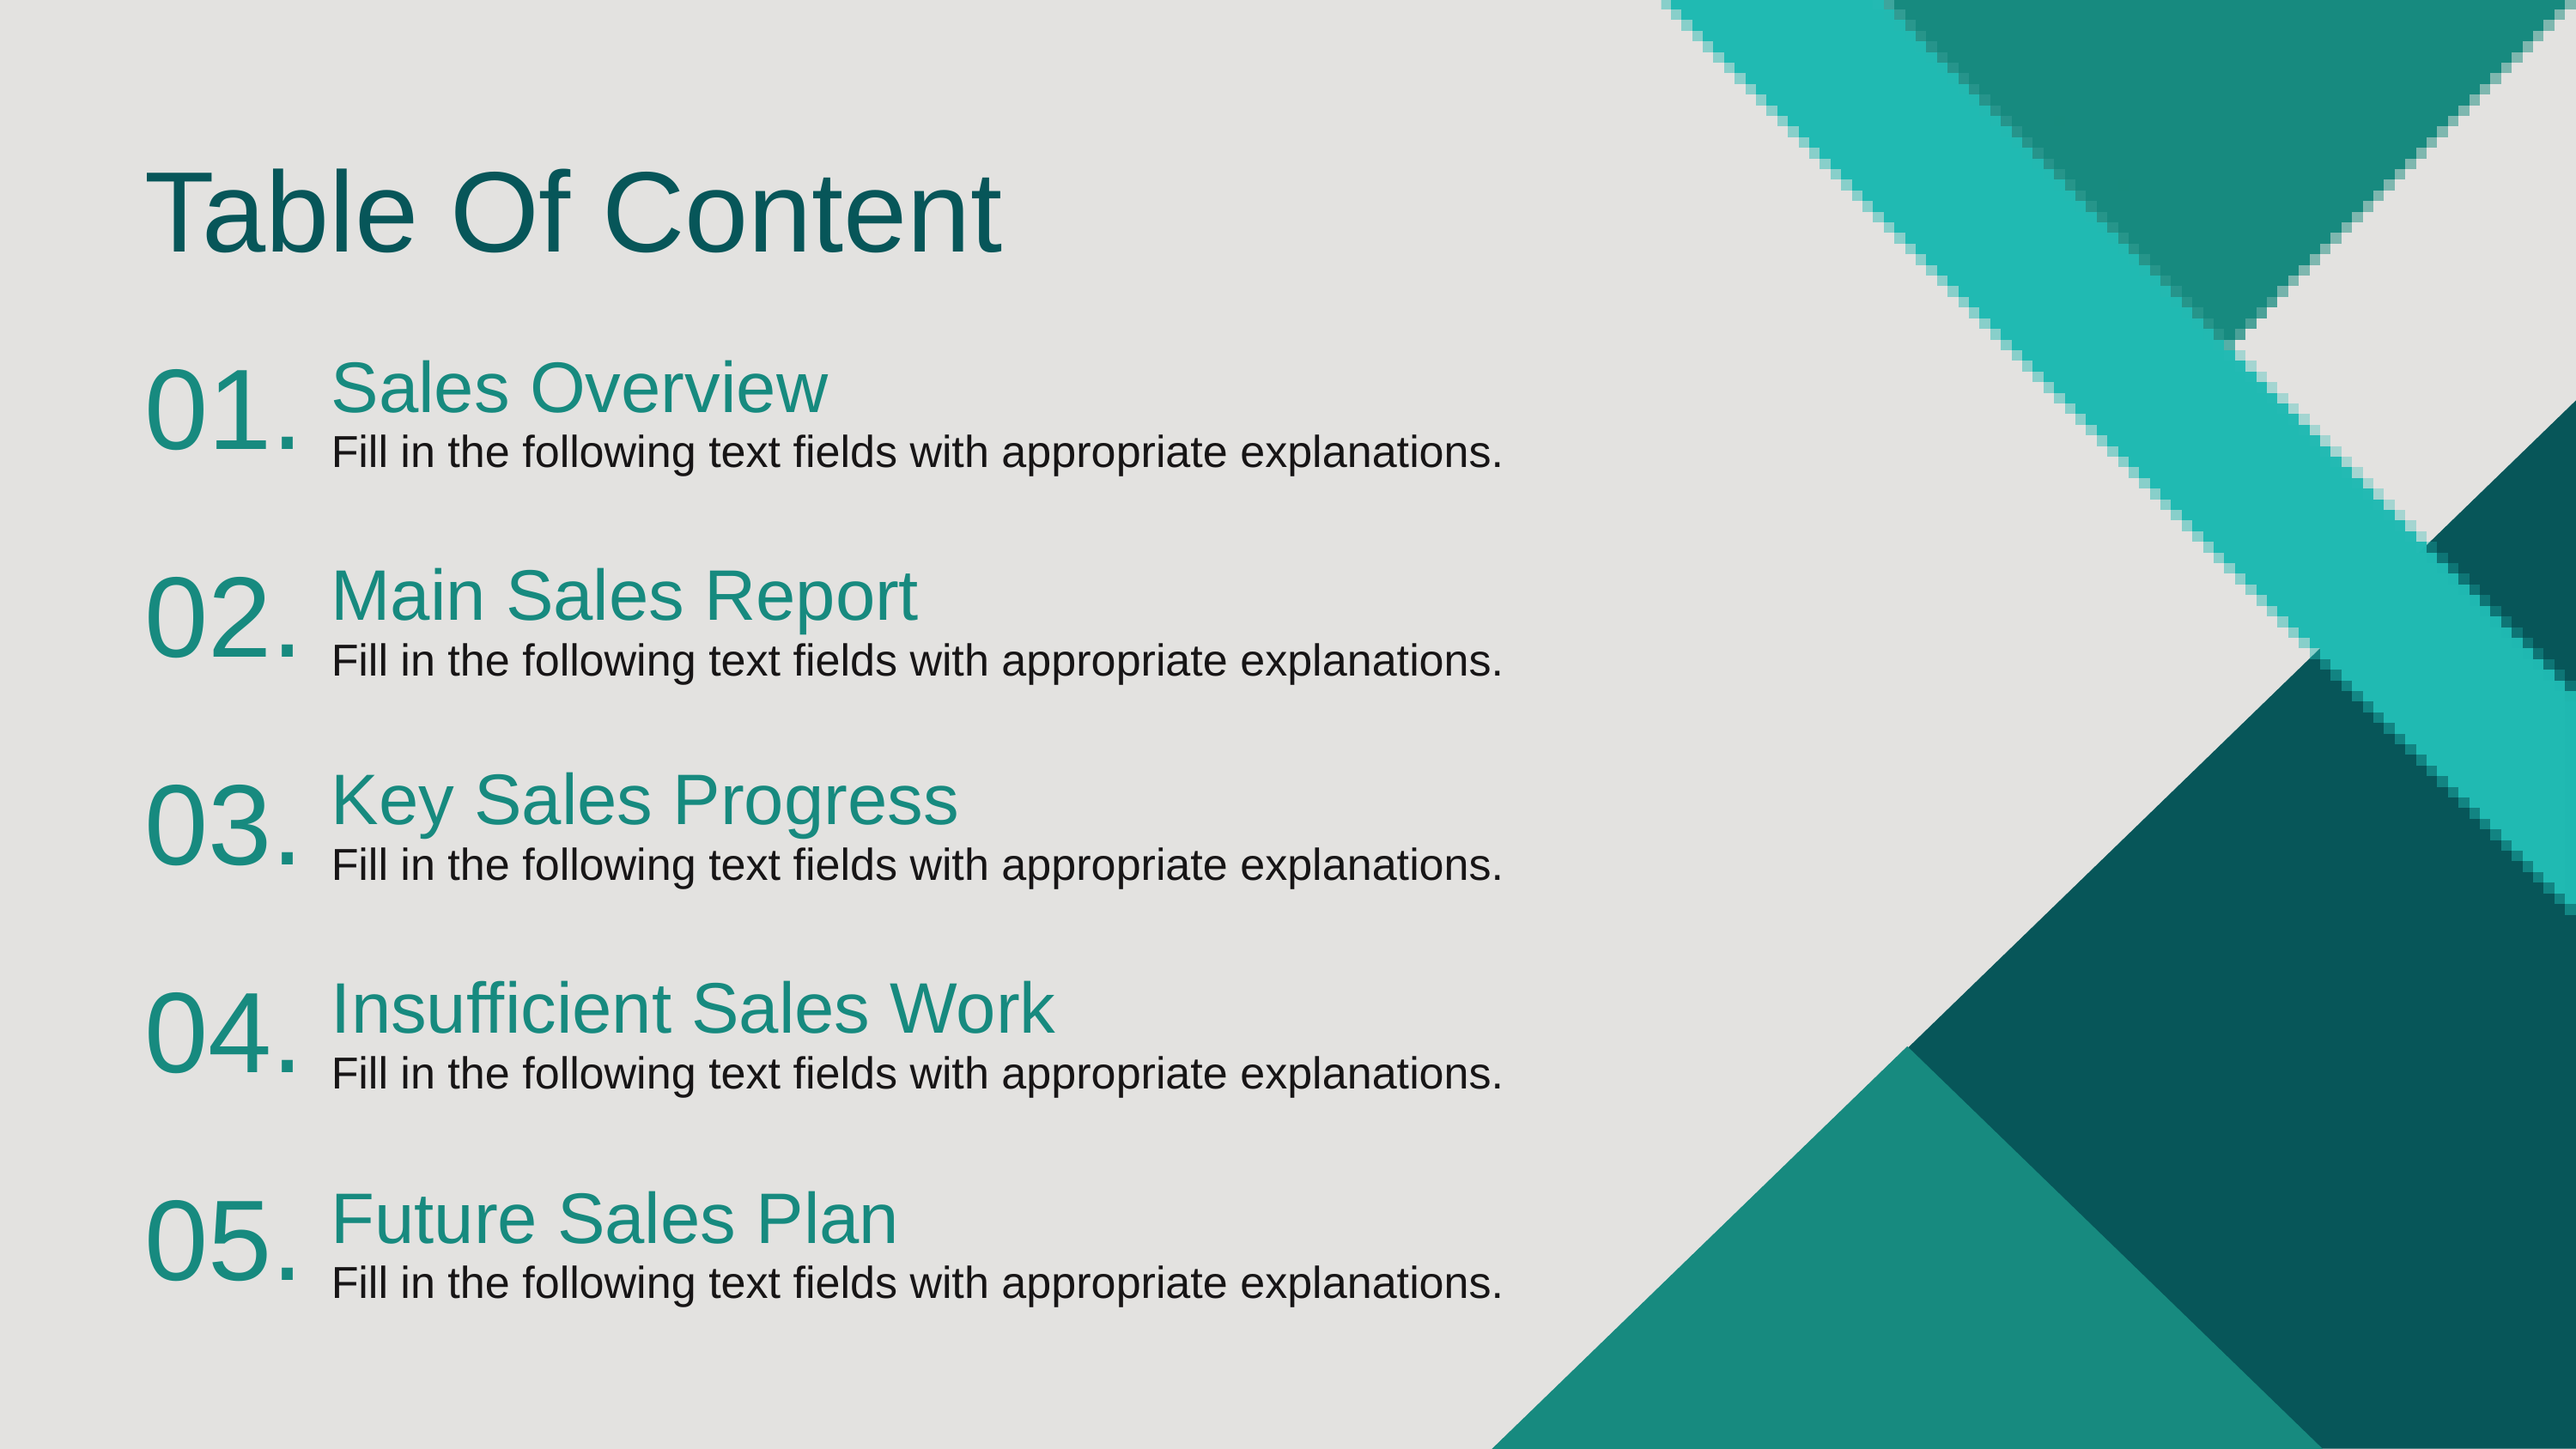

Table Of Content
Sales Overview
01.

Fill in the following text fields with appropriate explanations.
Main Sales Report
02.
Fill in the following text fields with appropriate explanations.
Key Sales Progress
03.
Fill in the following text fields with appropriate explanations.
Insufficient Sales Work
04.
Fill in the following text fields with appropriate explanations.

Future Sales Plan
05.
Fill in the following text fields with appropriate explanations.